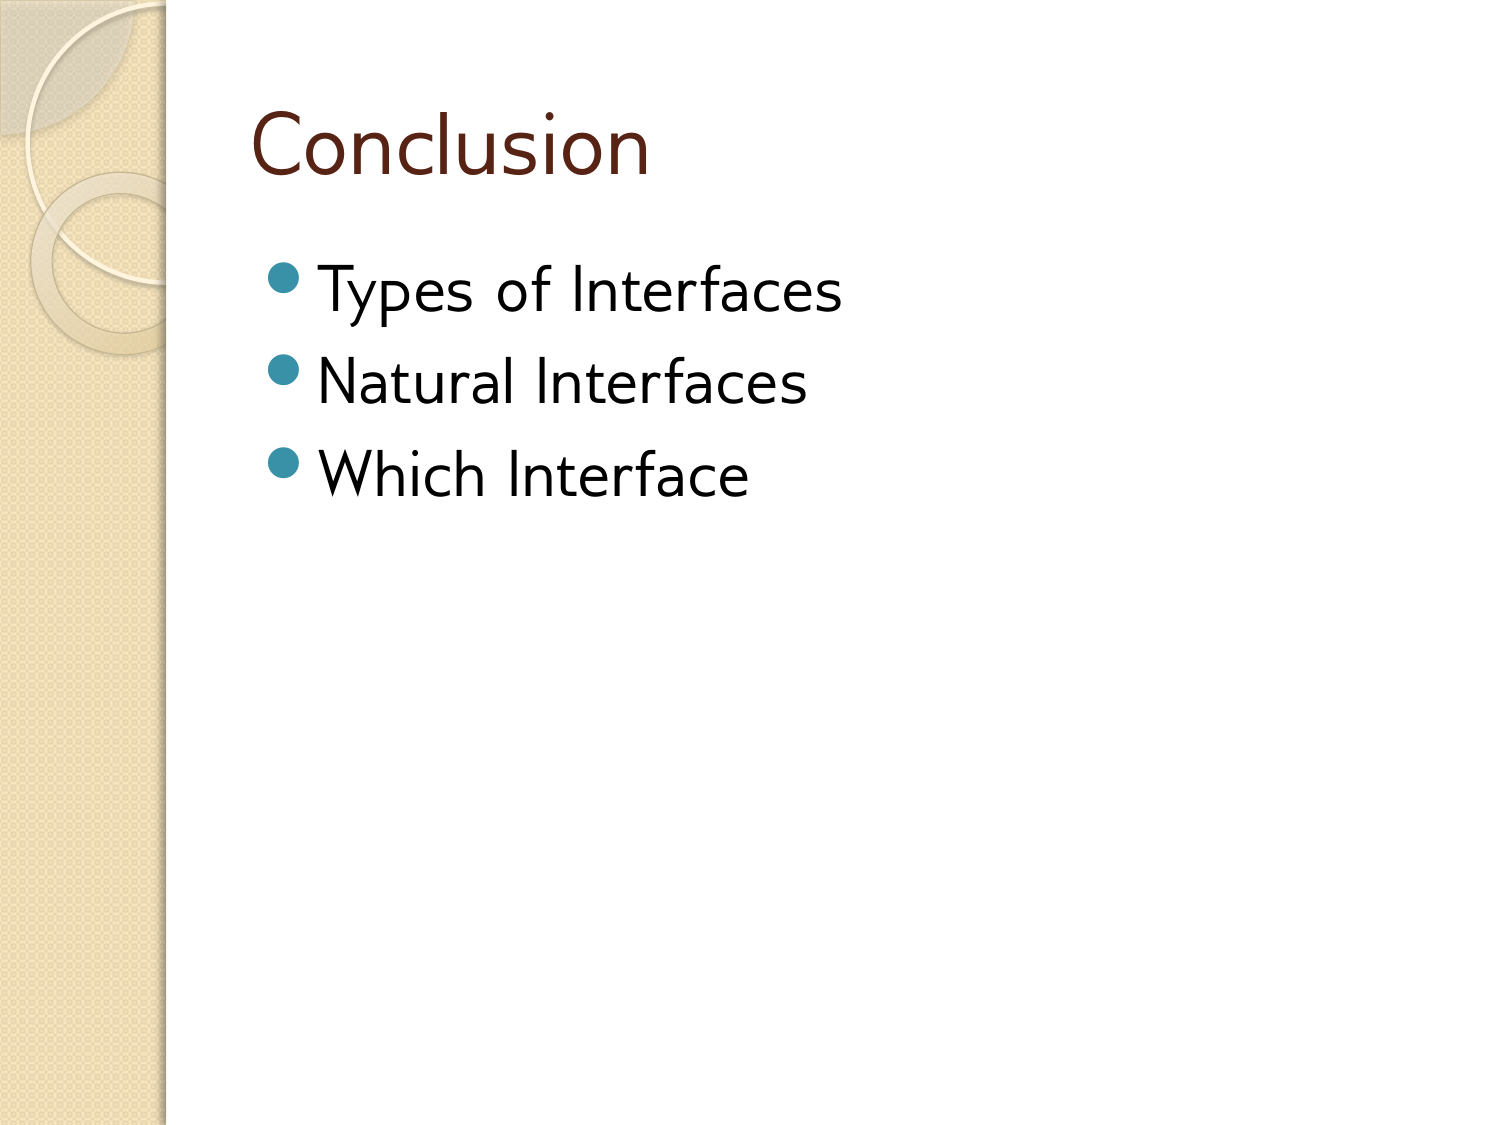

# Conclusion
Types of Interfaces
Natural Interfaces
Which Interface